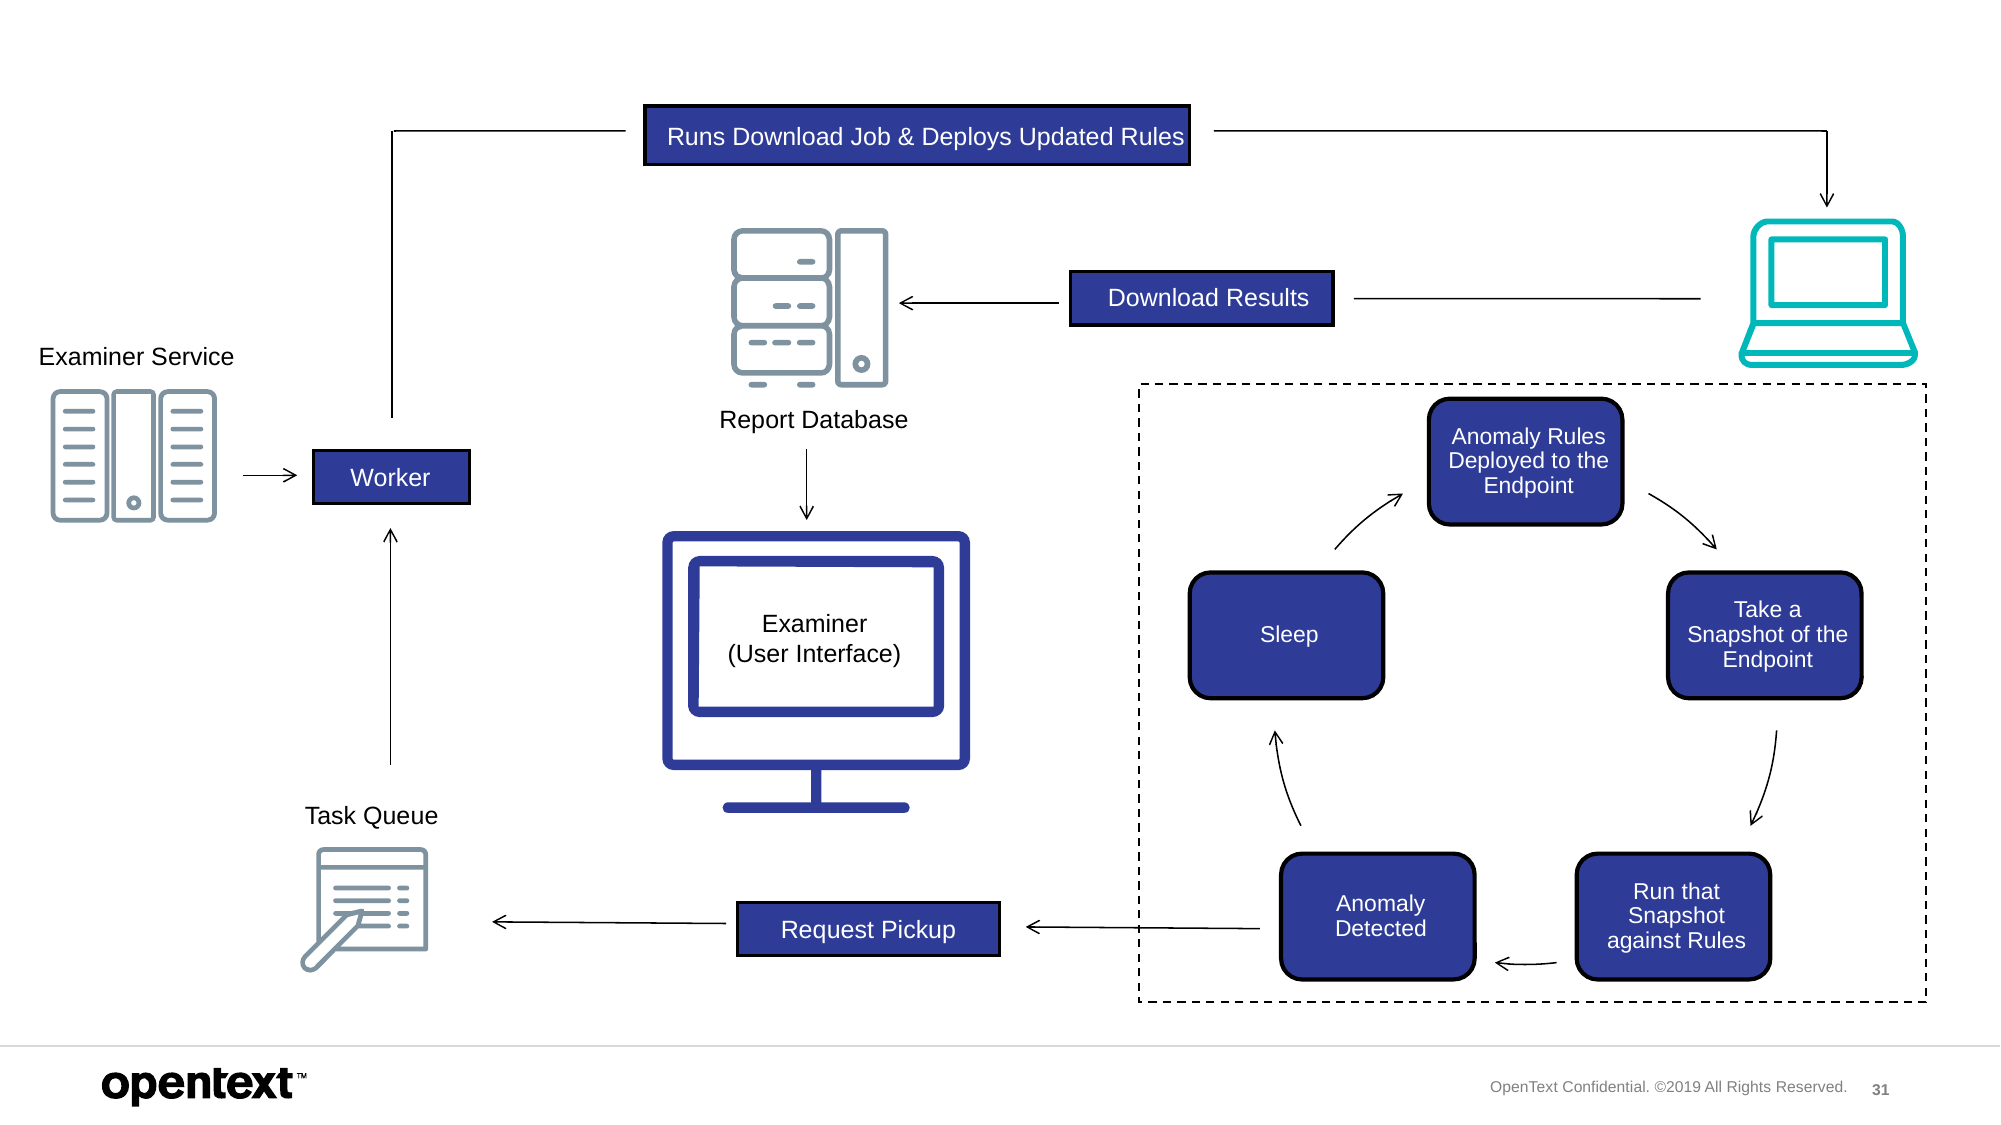

Runs Download Job & Deploys Updated Rules

Download Results
Examiner Service

Report Database
Anomaly Rules Deployed to the Endpoint
Take a Snapshot of the Endpoint
Run that Snapshot against Rules
Anomaly Detected
Sleep

Worker

Examiner
(User Interface)
Task Queue

Request Pickup